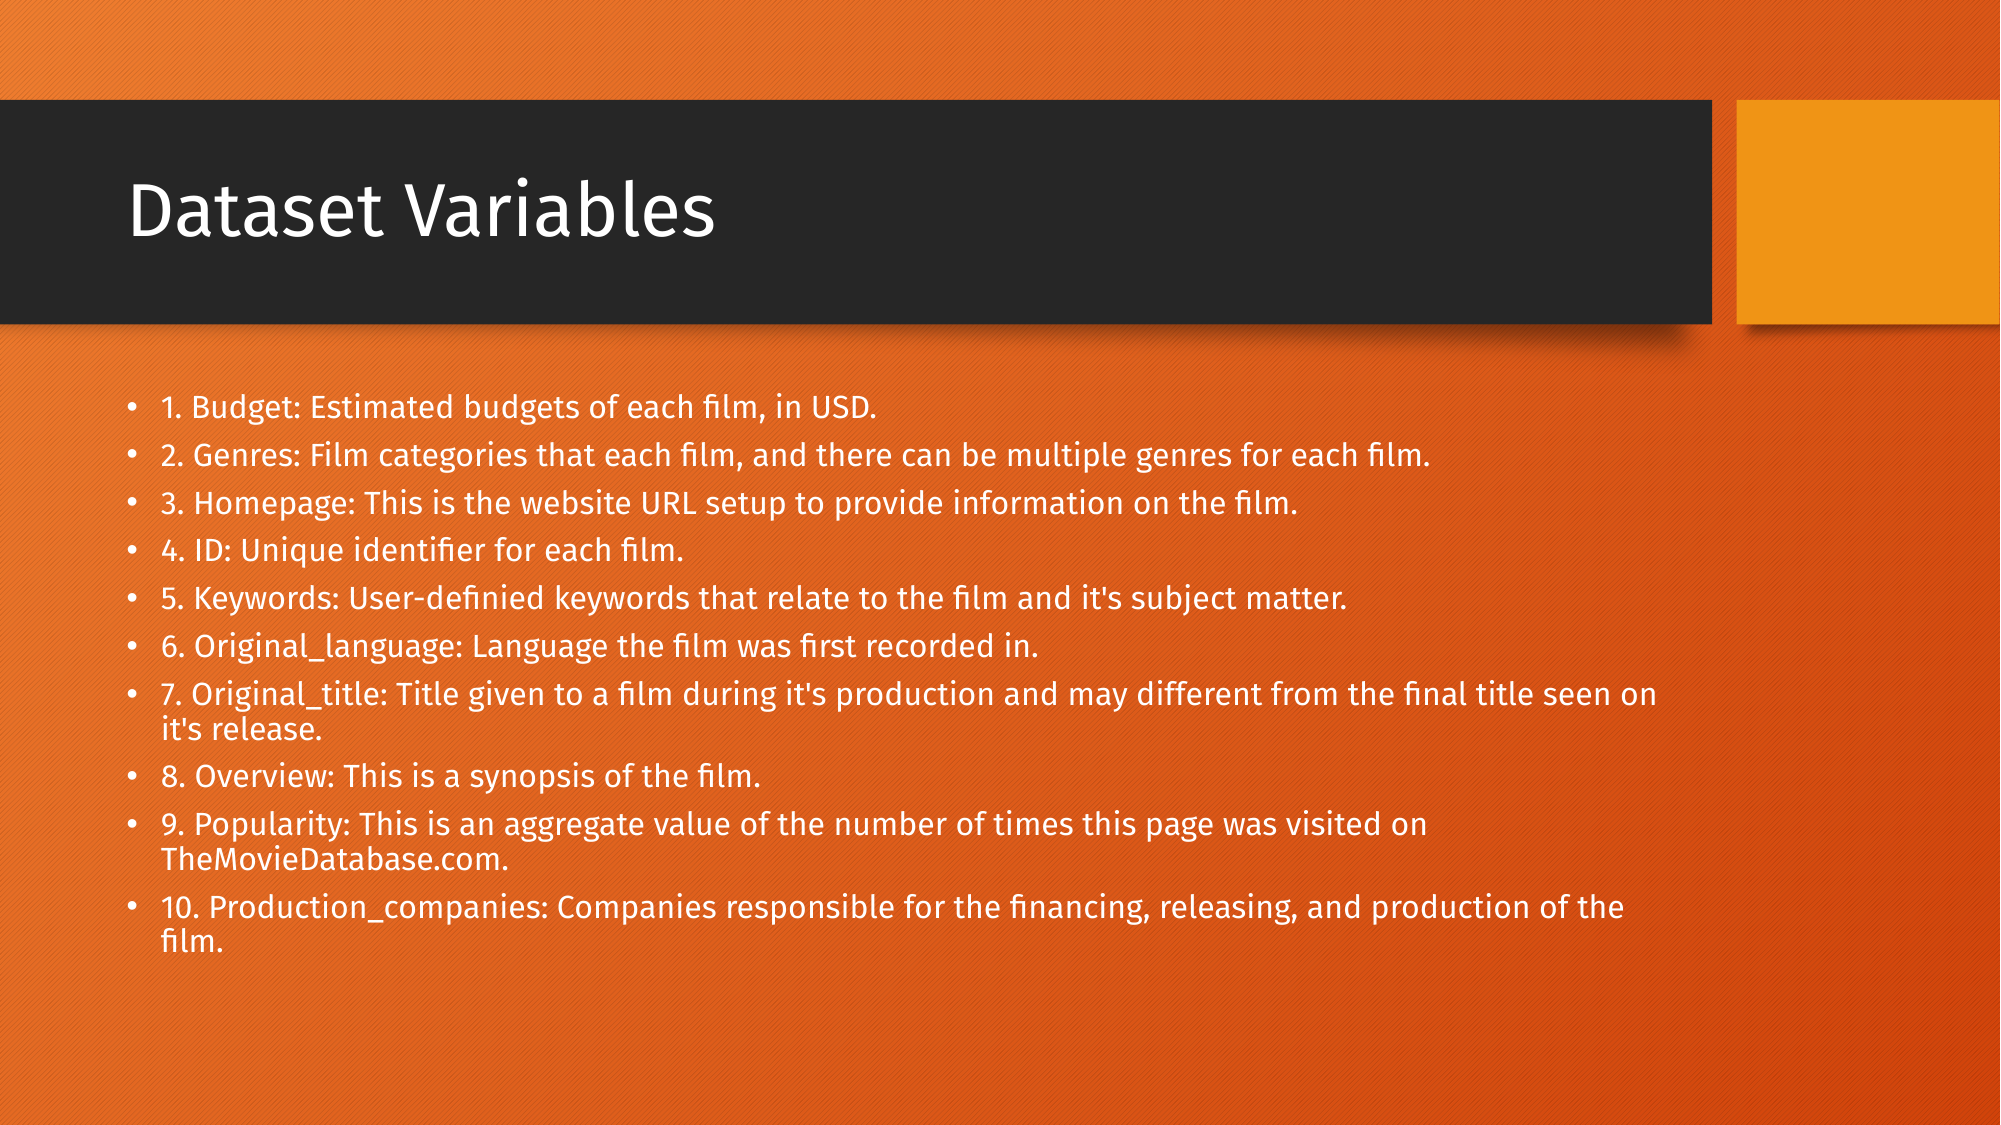

# Dataset Variables
1. Budget: Estimated budgets of each film, in USD.
2. Genres: Film categories that each film, and there can be multiple genres for each film.
3. Homepage: This is the website URL setup to provide information on the film.
4. ID: Unique identifier for each film.
5. Keywords: User-definied keywords that relate to the film and it's subject matter.
6. Original_language: Language the film was first recorded in.
7. Original_title: Title given to a film during it's production and may different from the final title seen on it's release.
8. Overview: This is a synopsis of the film.
9. Popularity: This is an aggregate value of the number of times this page was visited on TheMovieDatabase.com.
10. Production_companies: Companies responsible for the financing, releasing, and production of the film.